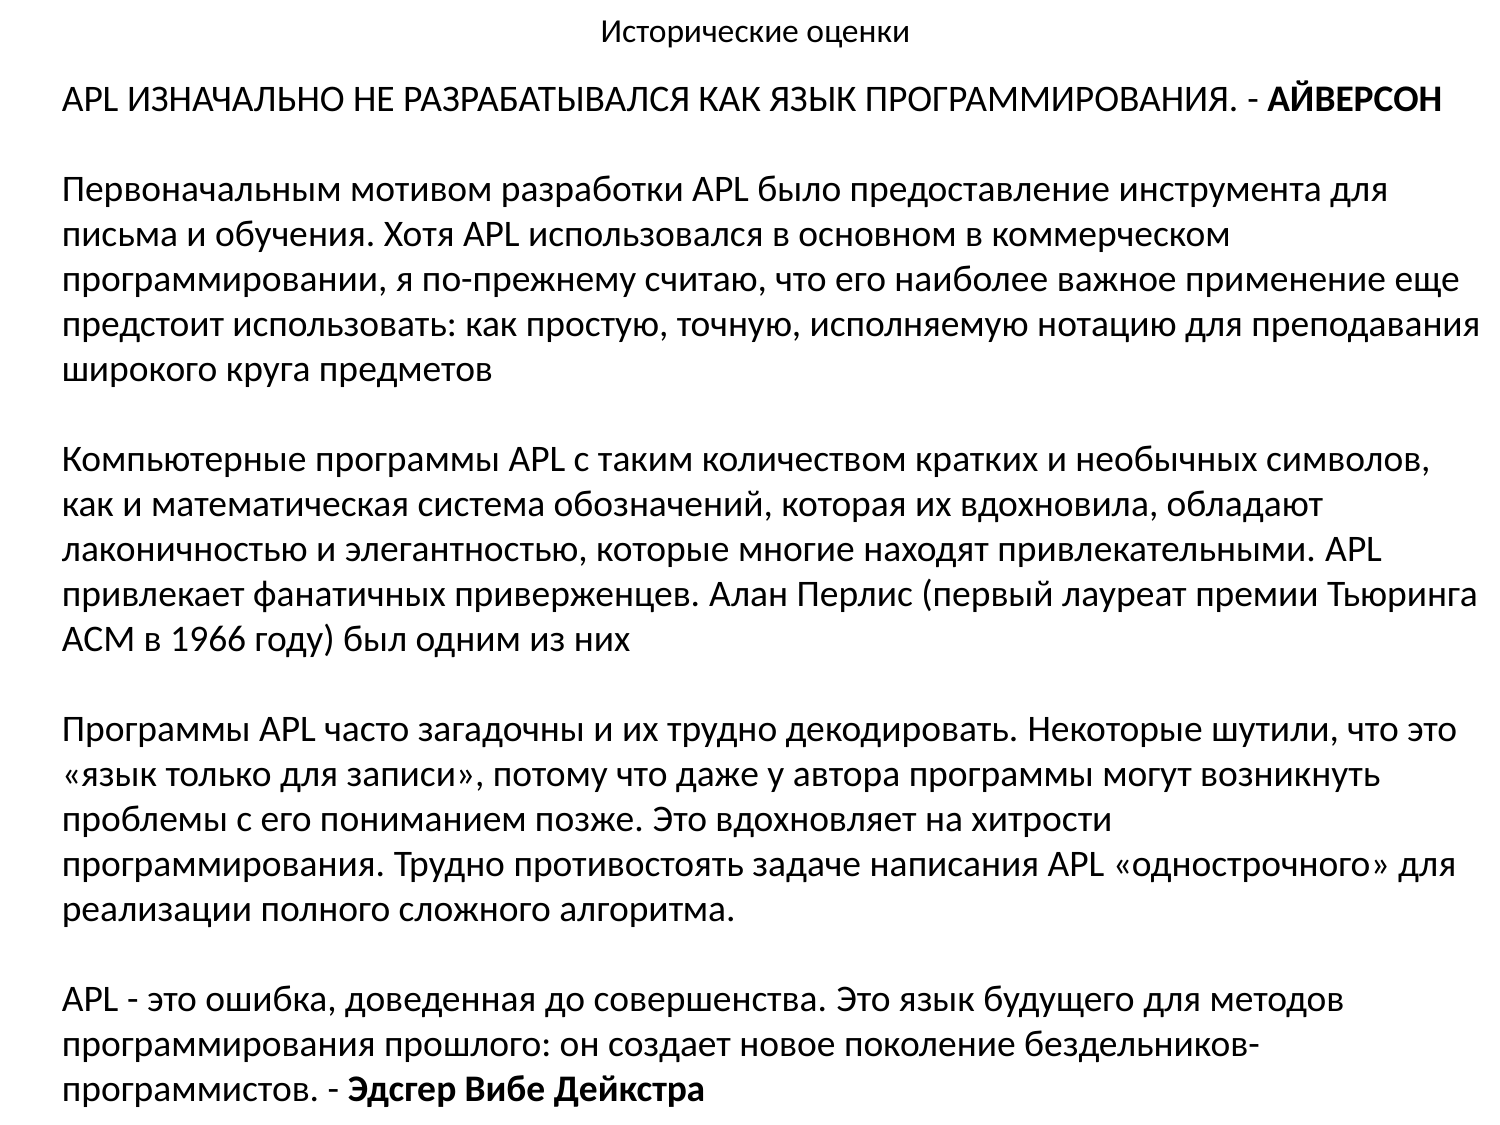

# Исторические оценки
APL ИЗНАЧАЛЬНО НЕ РАЗРАБАТЫВАЛСЯ КАК ЯЗЫК ПРОГРАММИРОВАНИЯ. - Айверсон

Первоначальным мотивом разработки APL было предоставление инструмента для письма и обучения. Хотя APL использовался в основном в коммерческом программировании, я по-прежнему считаю, что его наиболее важное применение еще предстоит использовать: как простую, точную, исполняемую нотацию для преподавания широкого круга предметов

Компьютерные программы APL с таким количеством кратких и необычных символов, как и математическая система обозначений, которая их вдохновила, обладают лаконичностью и элегантностью, которые многие находят привлекательными. APL привлекает фанатичных приверженцев. Алан Перлис (первый лауреат премии Тьюринга ACM в 1966 году) был одним из них

Программы APL часто загадочны и их трудно декодировать. Некоторые шутили, что это «язык только для записи», потому что даже у автора программы могут возникнуть проблемы с его пониманием позже. Это вдохновляет на хитрости программирования. Трудно противостоять задаче написания APL «однострочного» для реализации полного сложного алгоритма.

APL - это ошибка, доведенная до совершенства. Это язык будущего для методов программирования прошлого: он создает новое поколение бездельников-программистов. - Эдсгер Вибе Дейкстра